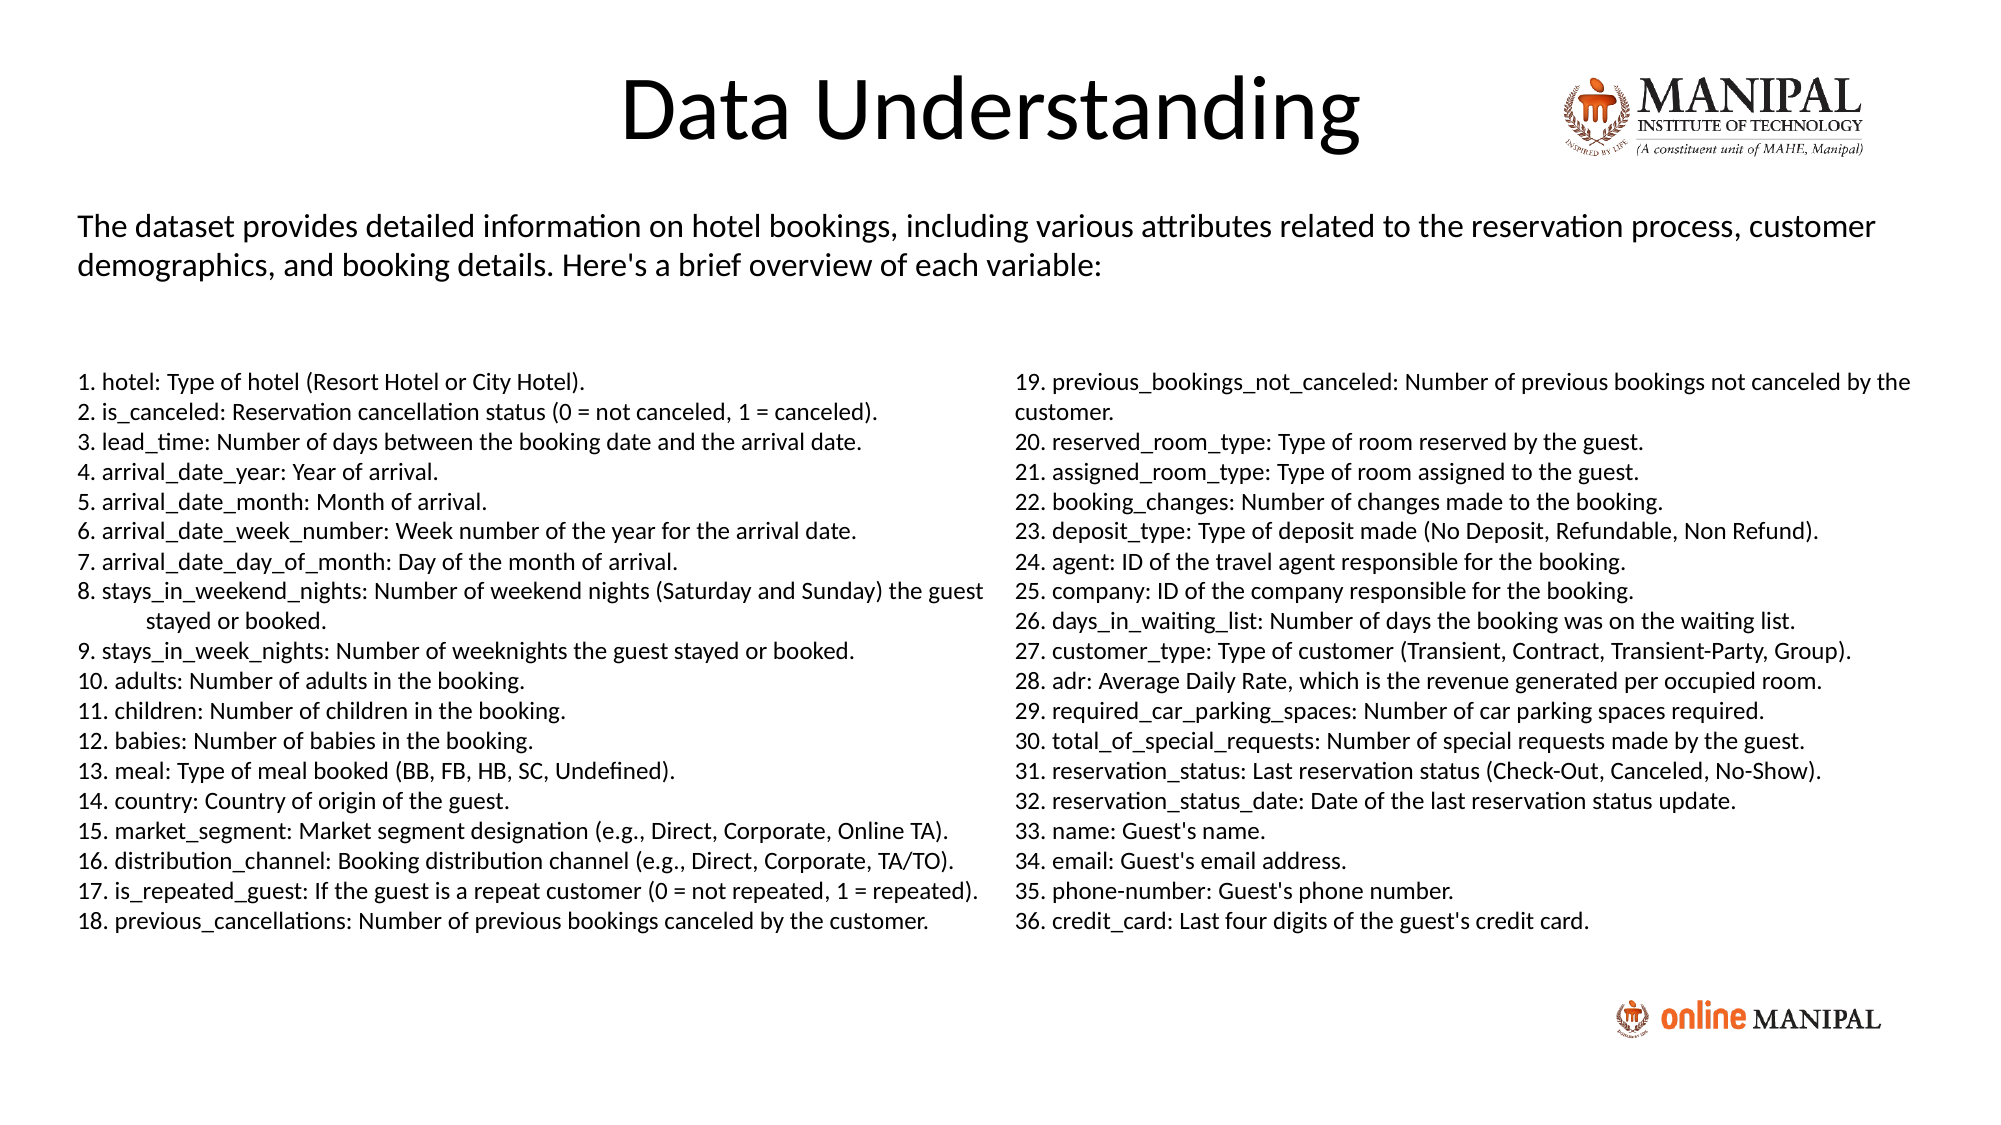

Data Understanding
The dataset provides detailed information on hotel bookings, including various attributes related to the reservation process, customer demographics, and booking details. Here's a brief overview of each variable:
1. hotel: Type of hotel (Resort Hotel or City Hotel).
2. is_canceled: Reservation cancellation status (0 = not canceled, 1 = canceled).
3. lead_time: Number of days between the booking date and the arrival date.
4. arrival_date_year: Year of arrival.
5. arrival_date_month: Month of arrival.
6. arrival_date_week_number: Week number of the year for the arrival date.
7. arrival_date_day_of_month: Day of the month of arrival.
8. stays_in_weekend_nights: Number of weekend nights (Saturday and Sunday) the guest               stayed or booked.
9. stays_in_week_nights: Number of weeknights the guest stayed or booked.
10. adults: Number of adults in the booking.
11. children: Number of children in the booking.
12. babies: Number of babies in the booking.
13. meal: Type of meal booked (BB, FB, HB, SC, Undefined).
14. country: Country of origin of the guest.
15. market_segment: Market segment designation (e.g., Direct, Corporate, Online TA).
16. distribution_channel: Booking distribution channel (e.g., Direct, Corporate, TA/TO).
17. is_repeated_guest: If the guest is a repeat customer (0 = not repeated, 1 = repeated).
18. previous_cancellations: Number of previous bookings canceled by the customer.
19. previous_bookings_not_canceled: Number of previous bookings not canceled by the customer.
20. reserved_room_type: Type of room reserved by the guest.
21. assigned_room_type: Type of room assigned to the guest.
22. booking_changes: Number of changes made to the booking.
23. deposit_type: Type of deposit made (No Deposit, Refundable, Non Refund).
24. agent: ID of the travel agent responsible for the booking.
25. company: ID of the company responsible for the booking.
26. days_in_waiting_list: Number of days the booking was on the waiting list.
27. customer_type: Type of customer (Transient, Contract, Transient-Party, Group).
28. adr: Average Daily Rate, which is the revenue generated per occupied room.
29. required_car_parking_spaces: Number of car parking spaces required.
30. total_of_special_requests: Number of special requests made by the guest.
31. reservation_status: Last reservation status (Check-Out, Canceled, No-Show).
32. reservation_status_date: Date of the last reservation status update.
33. name: Guest's name.
34. email: Guest's email address.
35. phone-number: Guest's phone number.
36. credit_card: Last four digits of the guest's credit card.